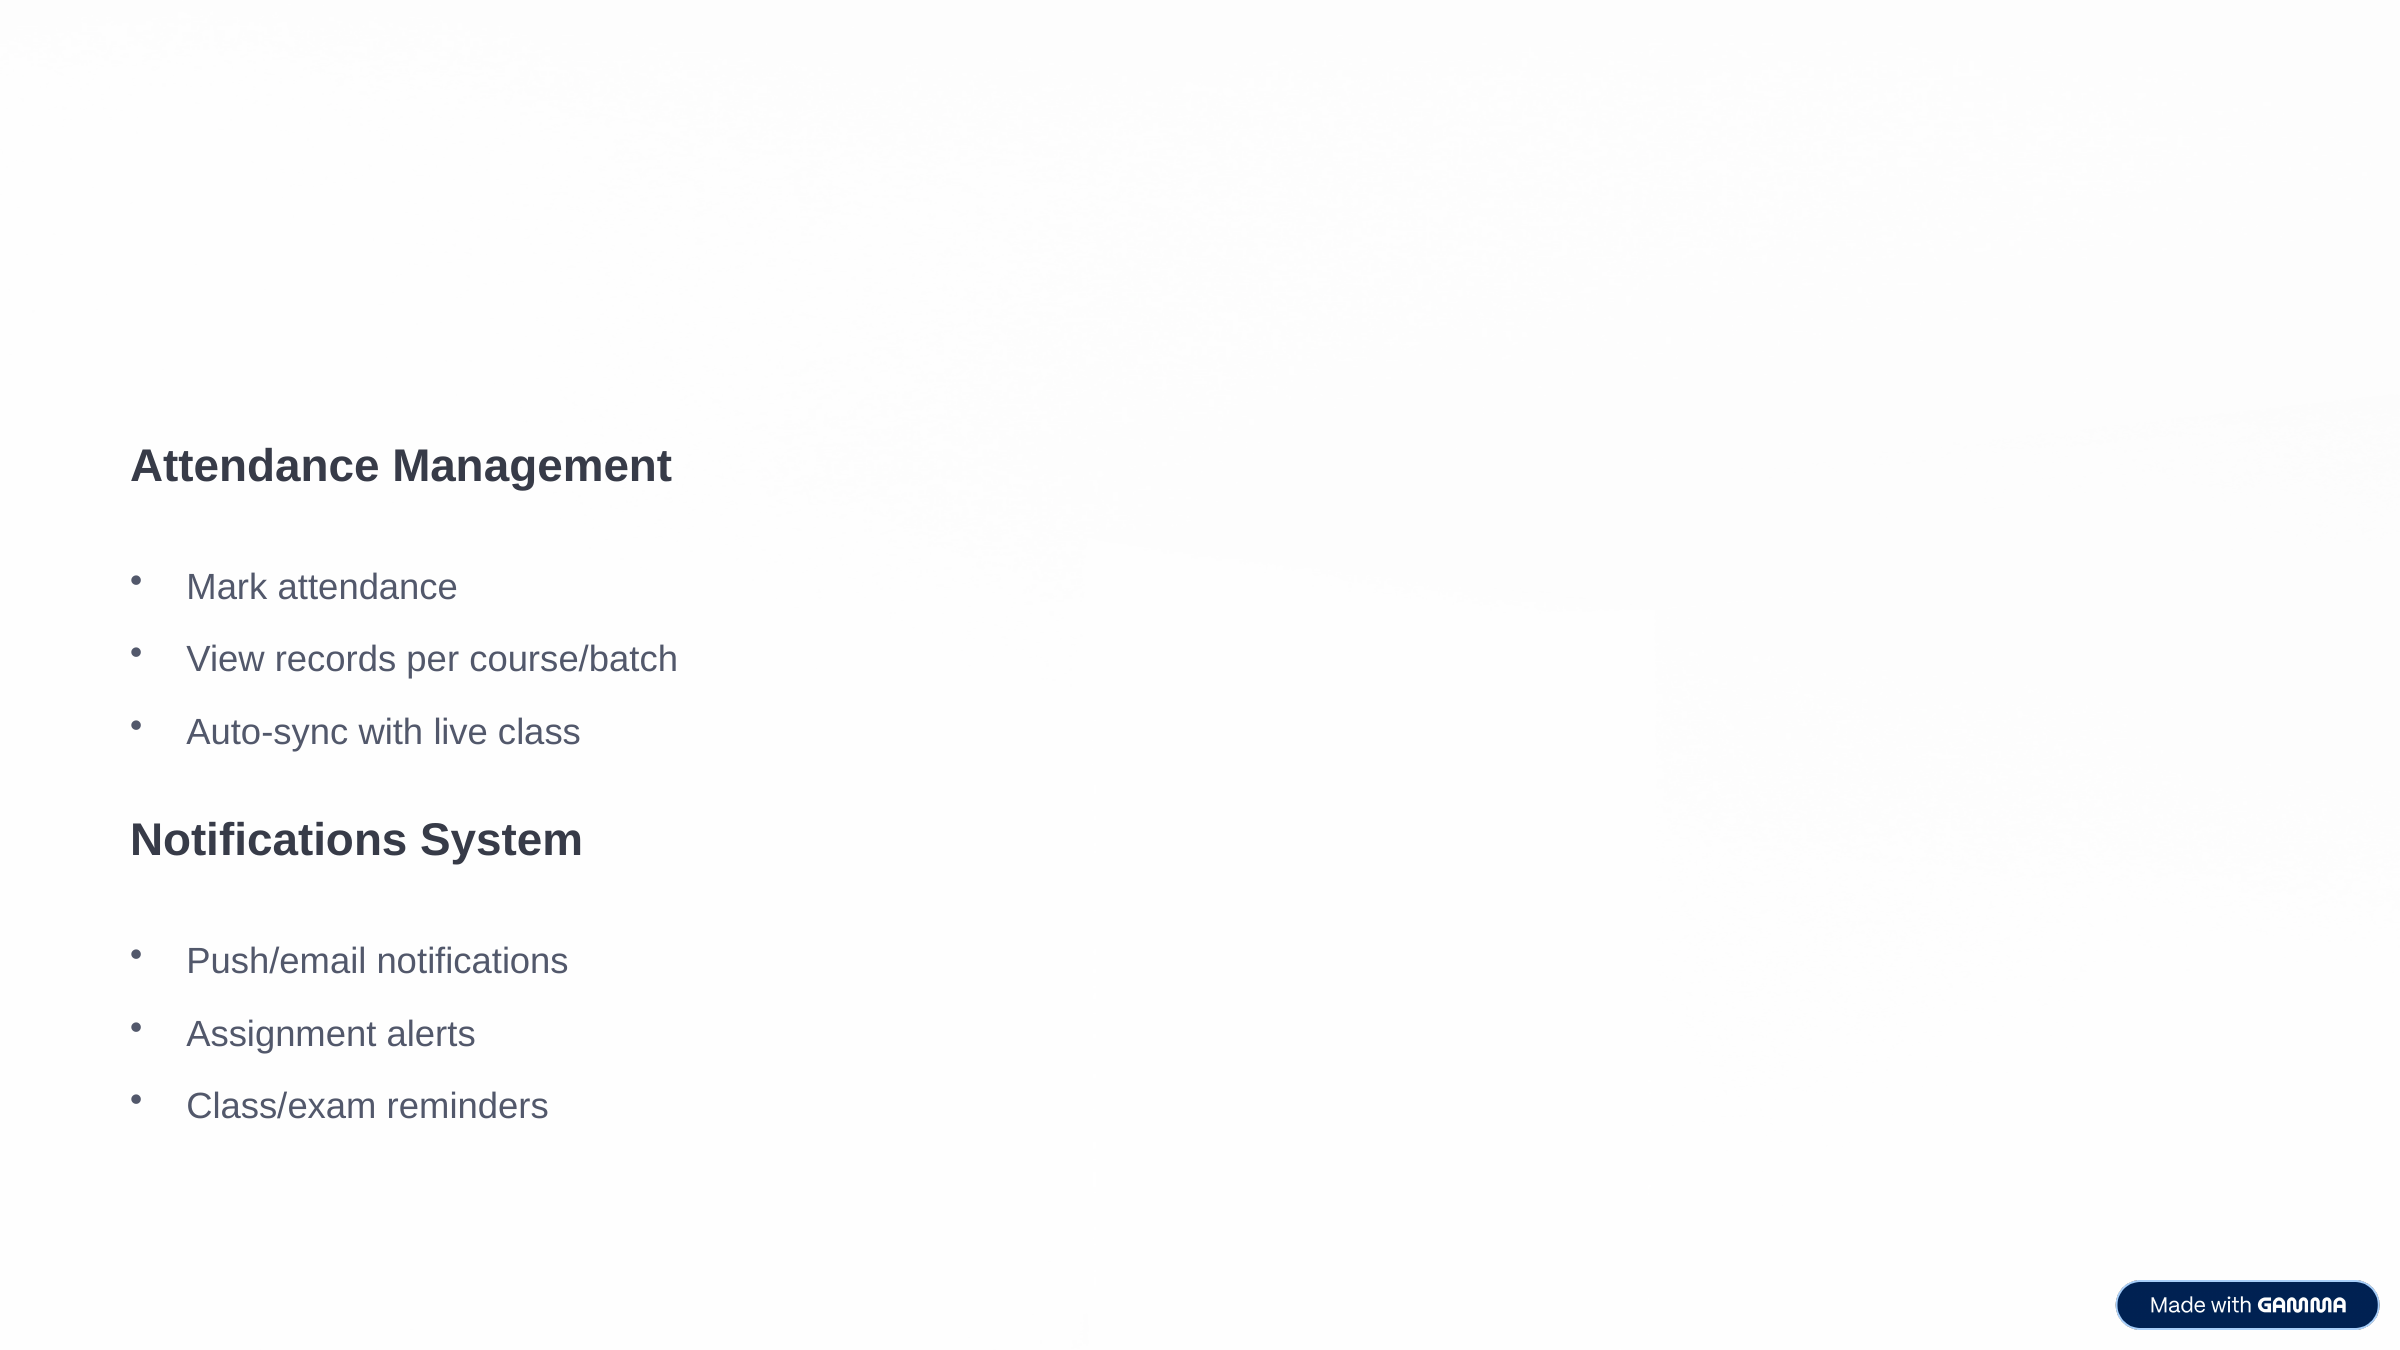

Attendance Management
Mark attendance
View records per course/batch
Auto-sync with live class
Notifications System
Push/email notifications
Assignment alerts
Class/exam reminders